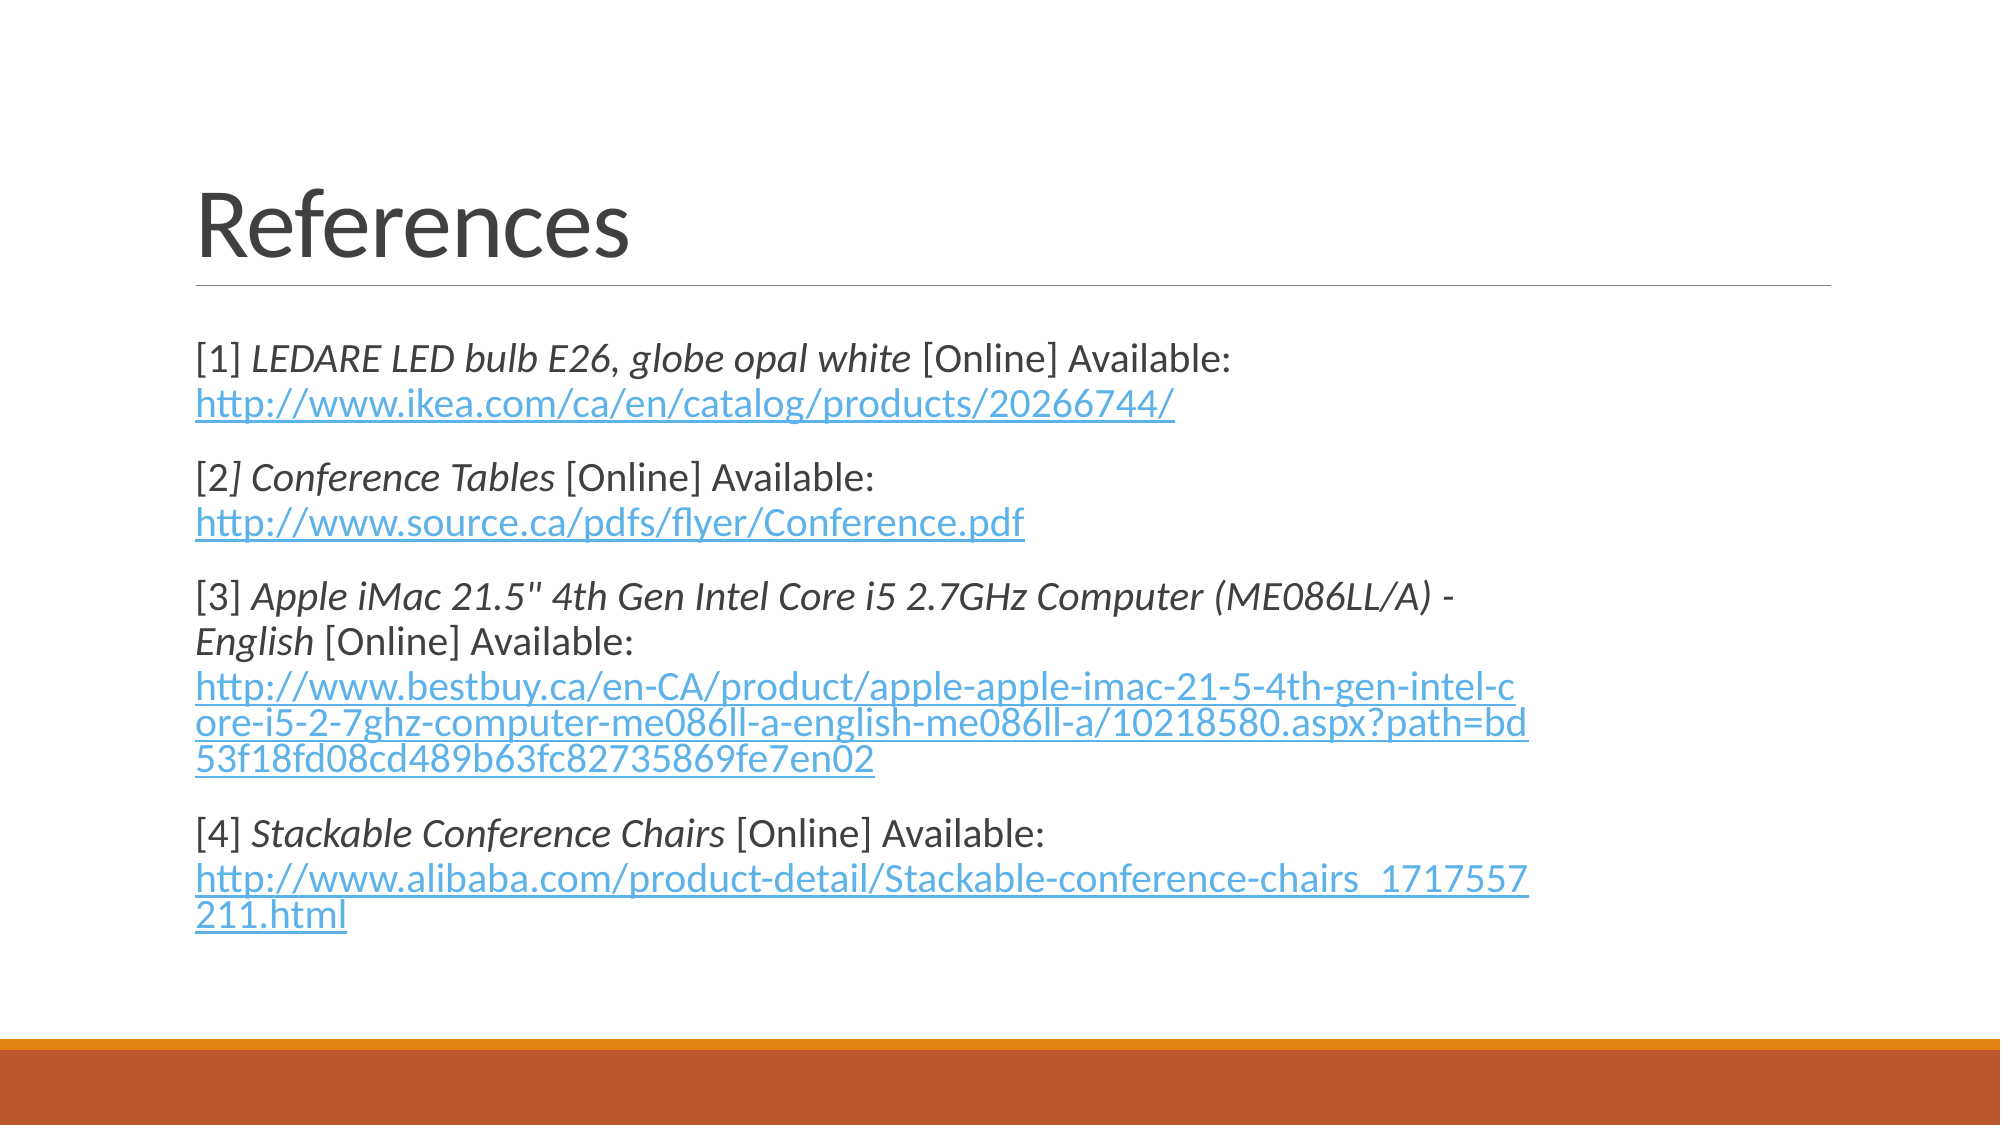

# References
[1] LEDARE LED bulb E26, globe opal white [Online] Available: http://www.ikea.com/ca/en/catalog/products/20266744/
[2] Conference Tables [Online] Available: http://www.source.ca/pdfs/flyer/Conference.pdf
[3] Apple iMac 21.5" 4th Gen Intel Core i5 2.7GHz Computer (ME086LL/A) - English [Online] Available: http://www.bestbuy.ca/en-CA/product/apple-apple-imac-21-5-4th-gen-intel-core-i5-2-7ghz-computer-me086ll-a-english-me086ll-a/10218580.aspx?path=bd53f18fd08cd489b63fc82735869fe7en02
[4] Stackable Conference Chairs [Online] Available: http://www.alibaba.com/product-detail/Stackable-conference-chairs_1717557211.html